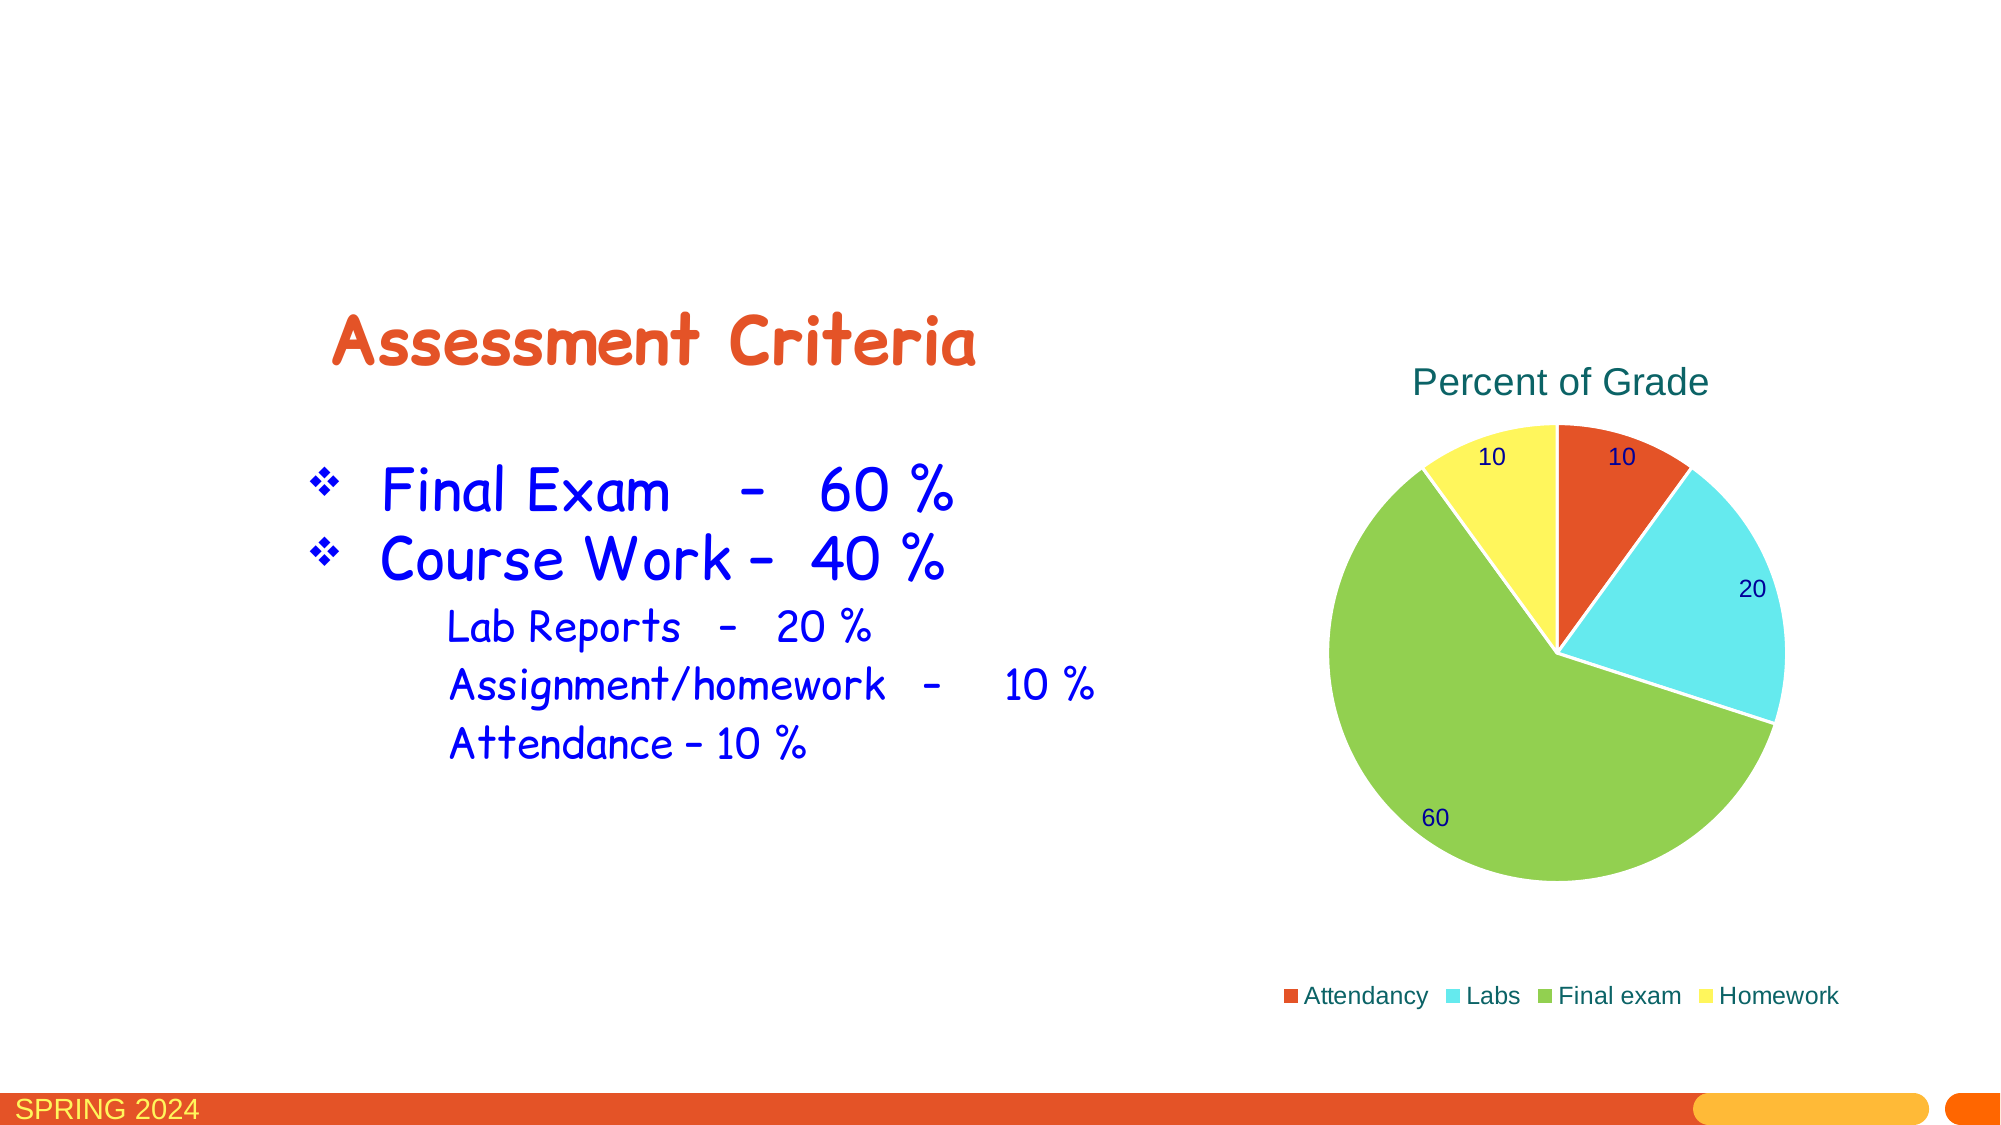

# Assessment Criteria

### Chart:

| Category | Percent of Grade |
|---|---|
| Attendancy | 10.0 |
| Labs | 20.0 |
| Final exam | 60.0 |
| Homework | 10.0 |
 Final Exam    –   60 %
 Course Work –  40 %
Lab Reports   –   20 %
Assignment/homework   –     10 %
Attendance – 10 %